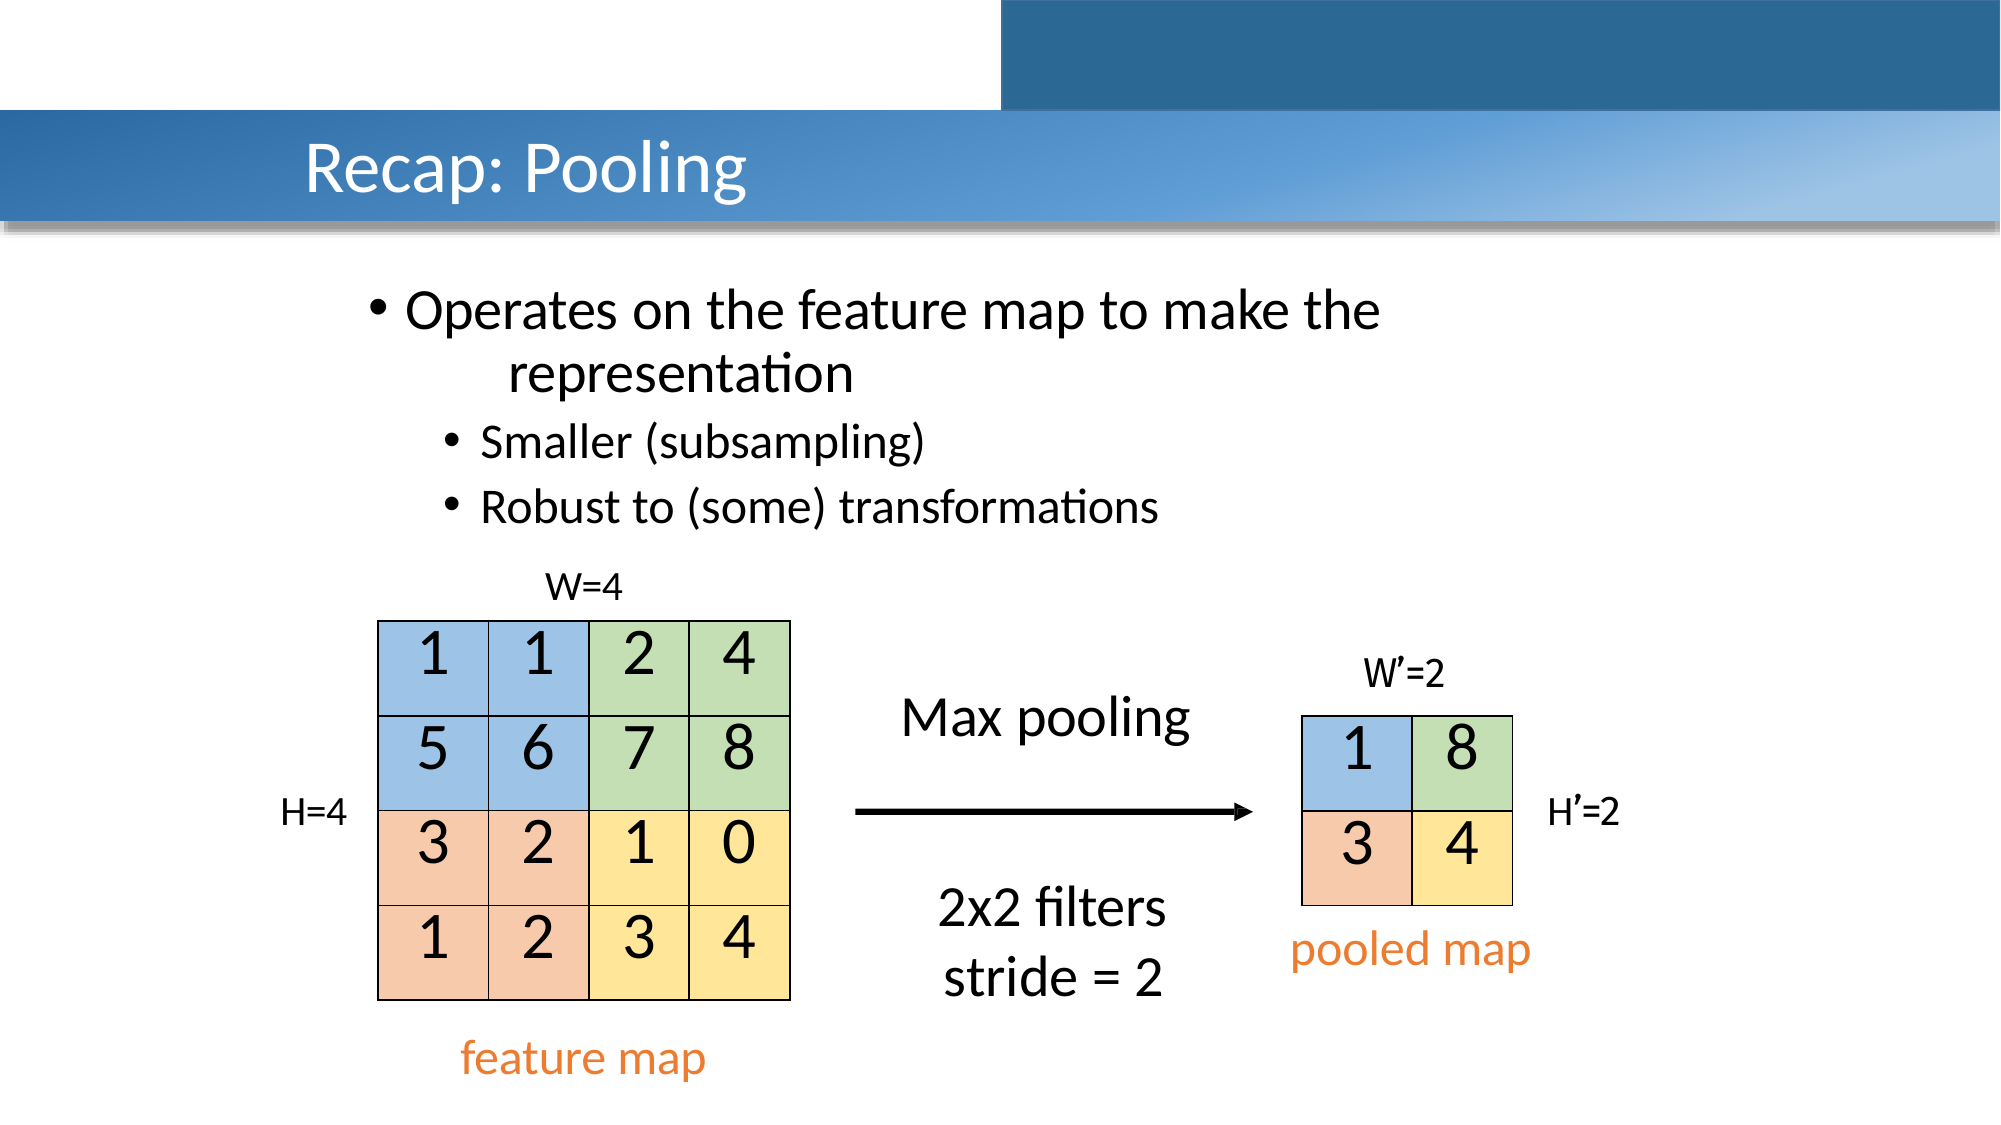

Recap: Pooling
Operates on the feature map to make the 	representation
Smaller (subsampling)
Robust to (some) transformations
W=4
| 1 | 1 | 2 | 4 |
| --- | --- | --- | --- |
| 5 | 6 | 7 | 8 |
| 3 | 2 | 1 | 0 |
| 1 | 2 | 3 | 4 |
W’=2
Max pooling
| 1 | 8 |
| --- | --- |
| 3 | 4 |
H=4
H’=2

2x2 filters stride = 2
pooled map
feature map